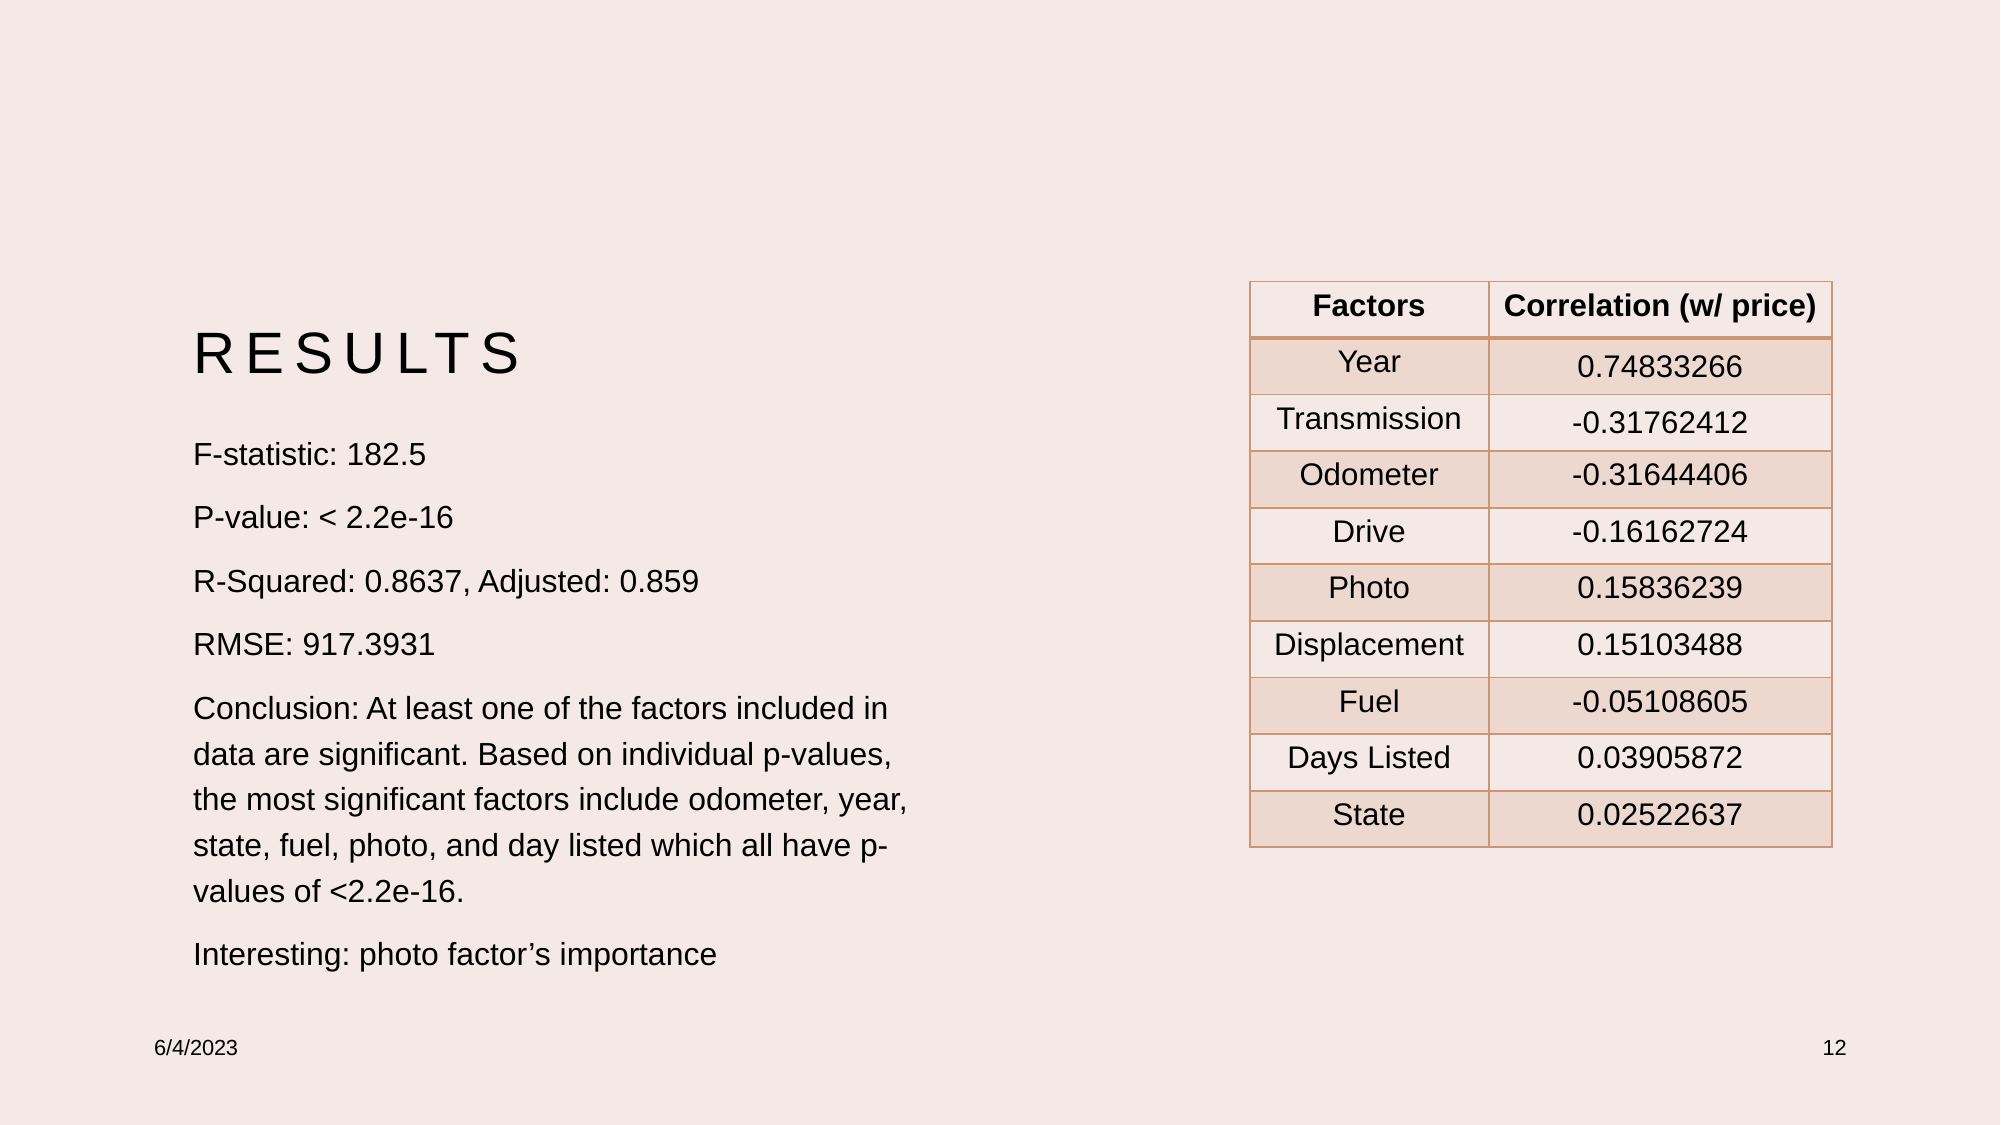

# Results
| Factors | Correlation (w/ price) |
| --- | --- |
| Year | 0.74833266 |
| Transmission | -0.31762412 |
| Odometer | -0.31644406 |
| Drive | -0.16162724 |
| Photo | 0.15836239 |
| Displacement | 0.15103488 |
| Fuel | -0.05108605 |
| Days Listed | 0.03905872 |
| State | 0.02522637 |
F-statistic: 182.5
P-value: < 2.2e-16
R-Squared: 0.8637, Adjusted: 0.859
RMSE: 917.3931
Conclusion: At least one of the factors included in data are significant. Based on individual p-values, the most significant factors include odometer, year, state, fuel, photo, and day listed which all have p-values of <2.2e-16.
Interesting: photo factor’s importance
6/4/2023
12